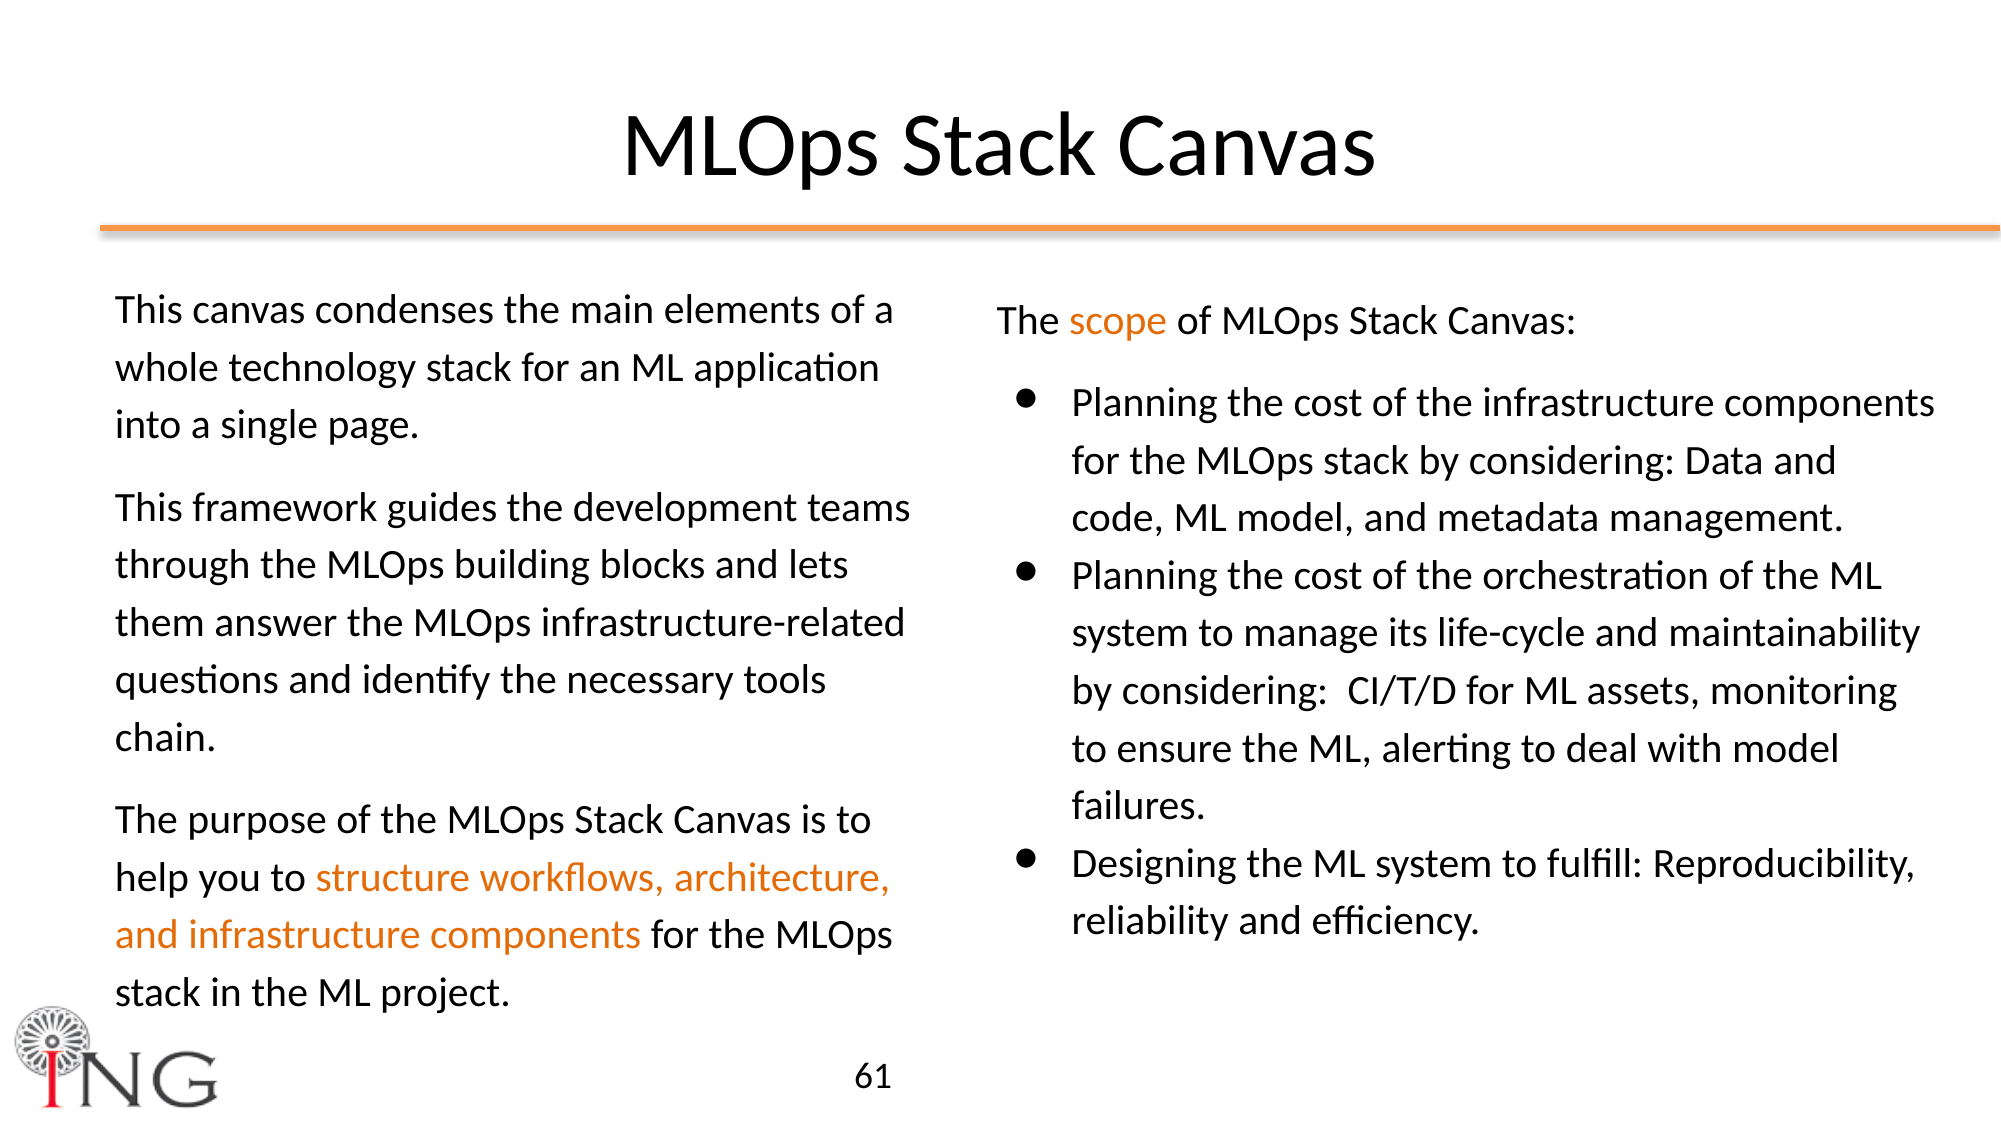

MLOps Stack Canvas
This canvas condenses the main elements of a whole technology stack for an ML application into a single page.
This framework guides the development teams through the MLOps building blocks and lets them answer the MLOps infrastructure-related questions and identify the necessary tools chain.
The purpose of the MLOps Stack Canvas is to help you to structure workflows, architecture, and infrastructure components for the MLOps stack in the ML project.
The scope of MLOps Stack Canvas:
Planning the cost of the infrastructure components for the MLOps stack by considering: Data and code, ML model, and metadata management.
Planning the cost of the orchestration of the ML system to manage its life-cycle and maintainability by considering:  CI/T/D for ML assets, monitoring to ensure the ML, alerting to deal with model failures.
Designing the ML system to fulfill: Reproducibility, reliability and efficiency.

61